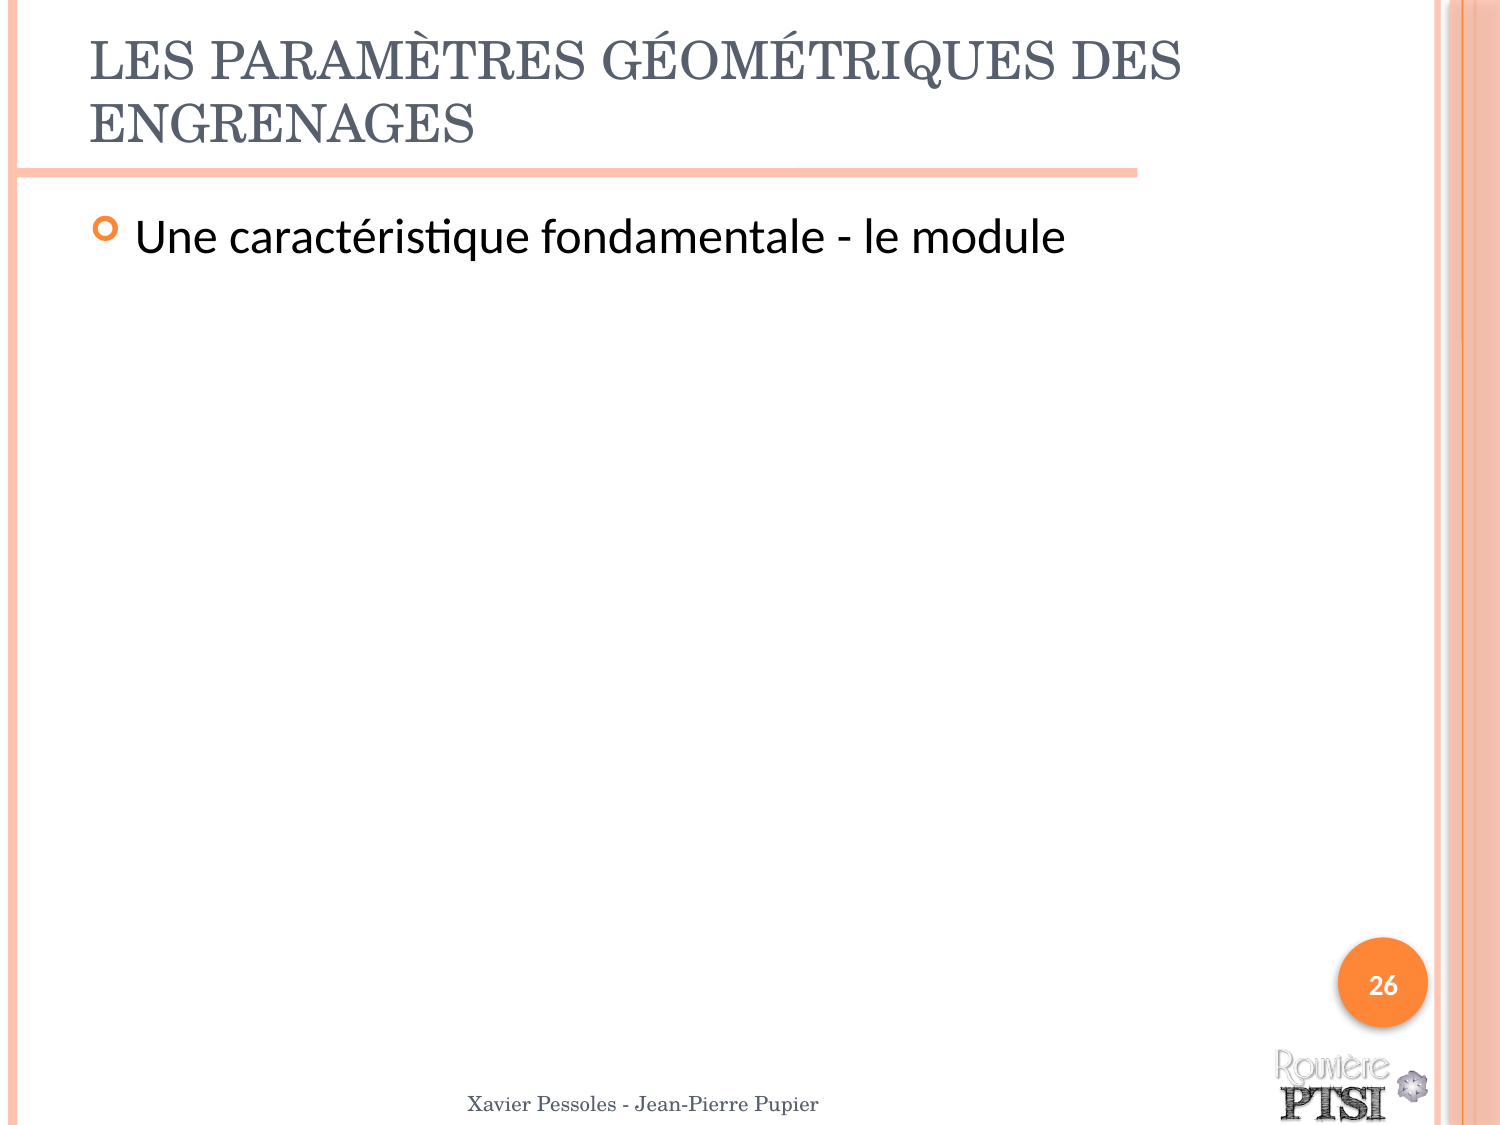

# Les paramètres géométriques des engrenages
Une caractéristique fondamentale - le module

26
Xavier Pessoles - Jean-Pierre Pupier